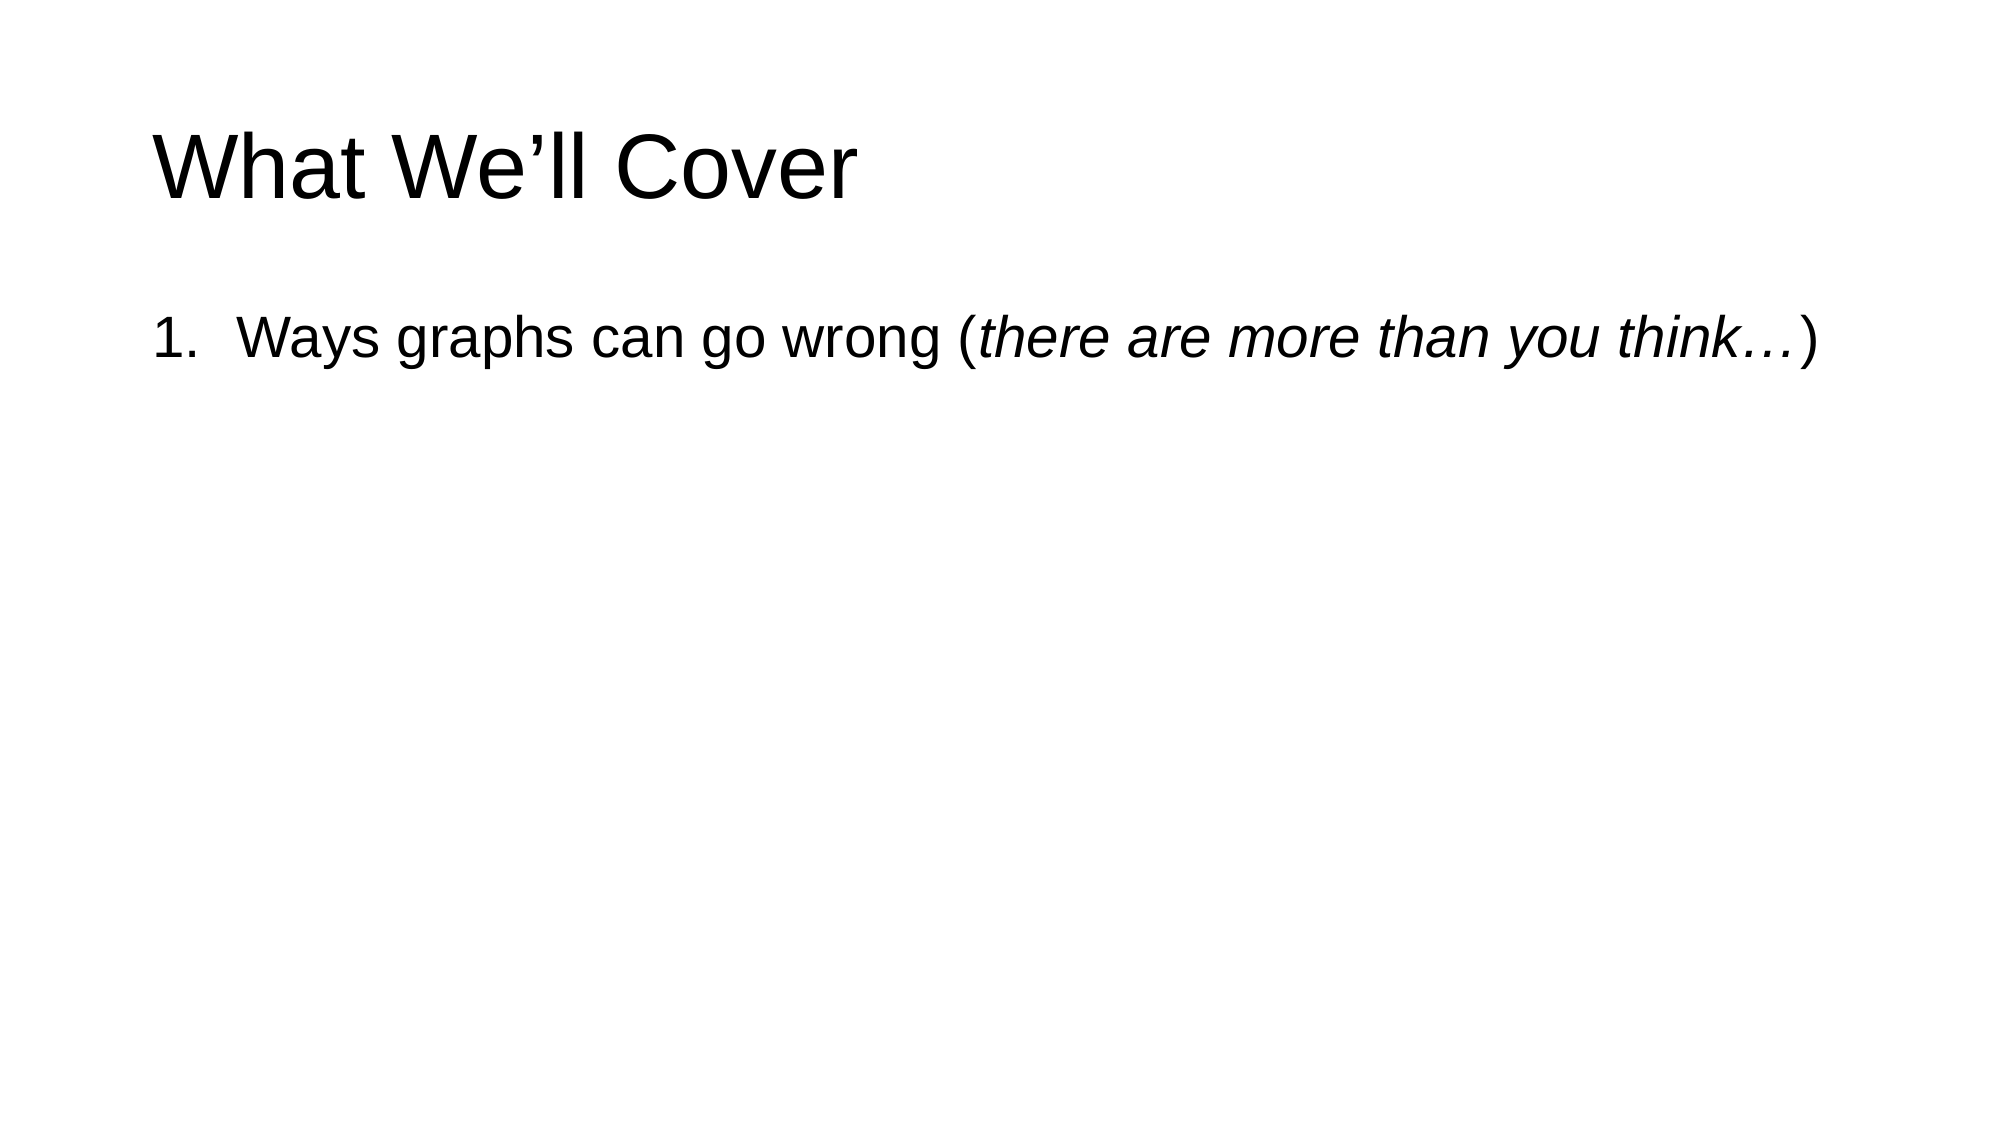

# What We’ll Cover
Ways graphs can go wrong (there are more than you think…)